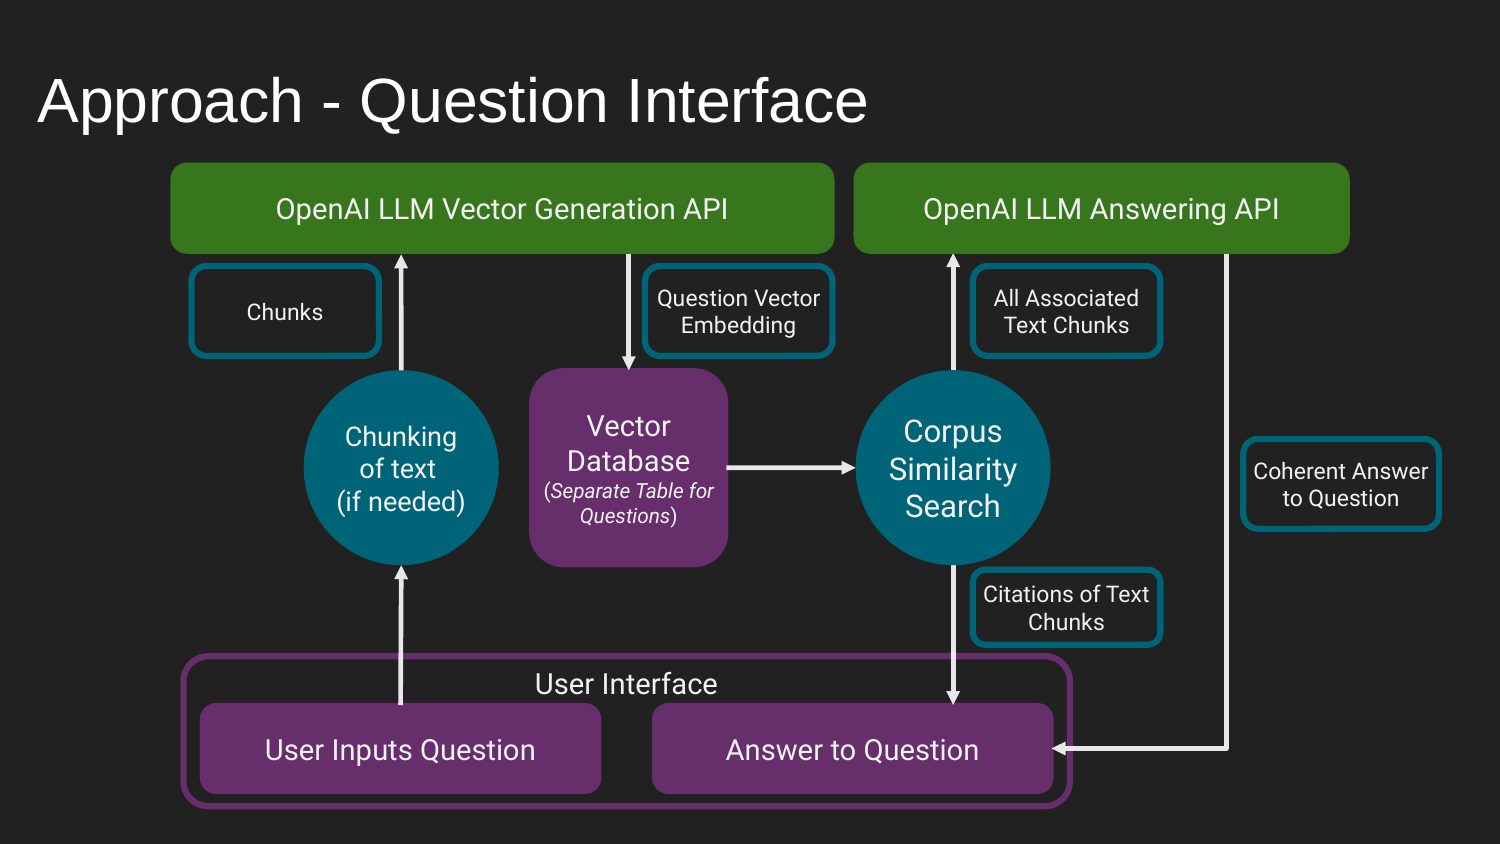

# Approach - Question Interface
OpenAI LLM Vector Generation API
OpenAI LLM Answering API
Chunks
Question Vector Embedding
All Associated Text Chunks
Chunking of text
(if needed)
Vector Database
(Separate Table for Questions)
Corpus Similarity Search
Coherent Answer to Question
Citations of Text Chunks
User Interface
User Inputs Question
Answer to Question